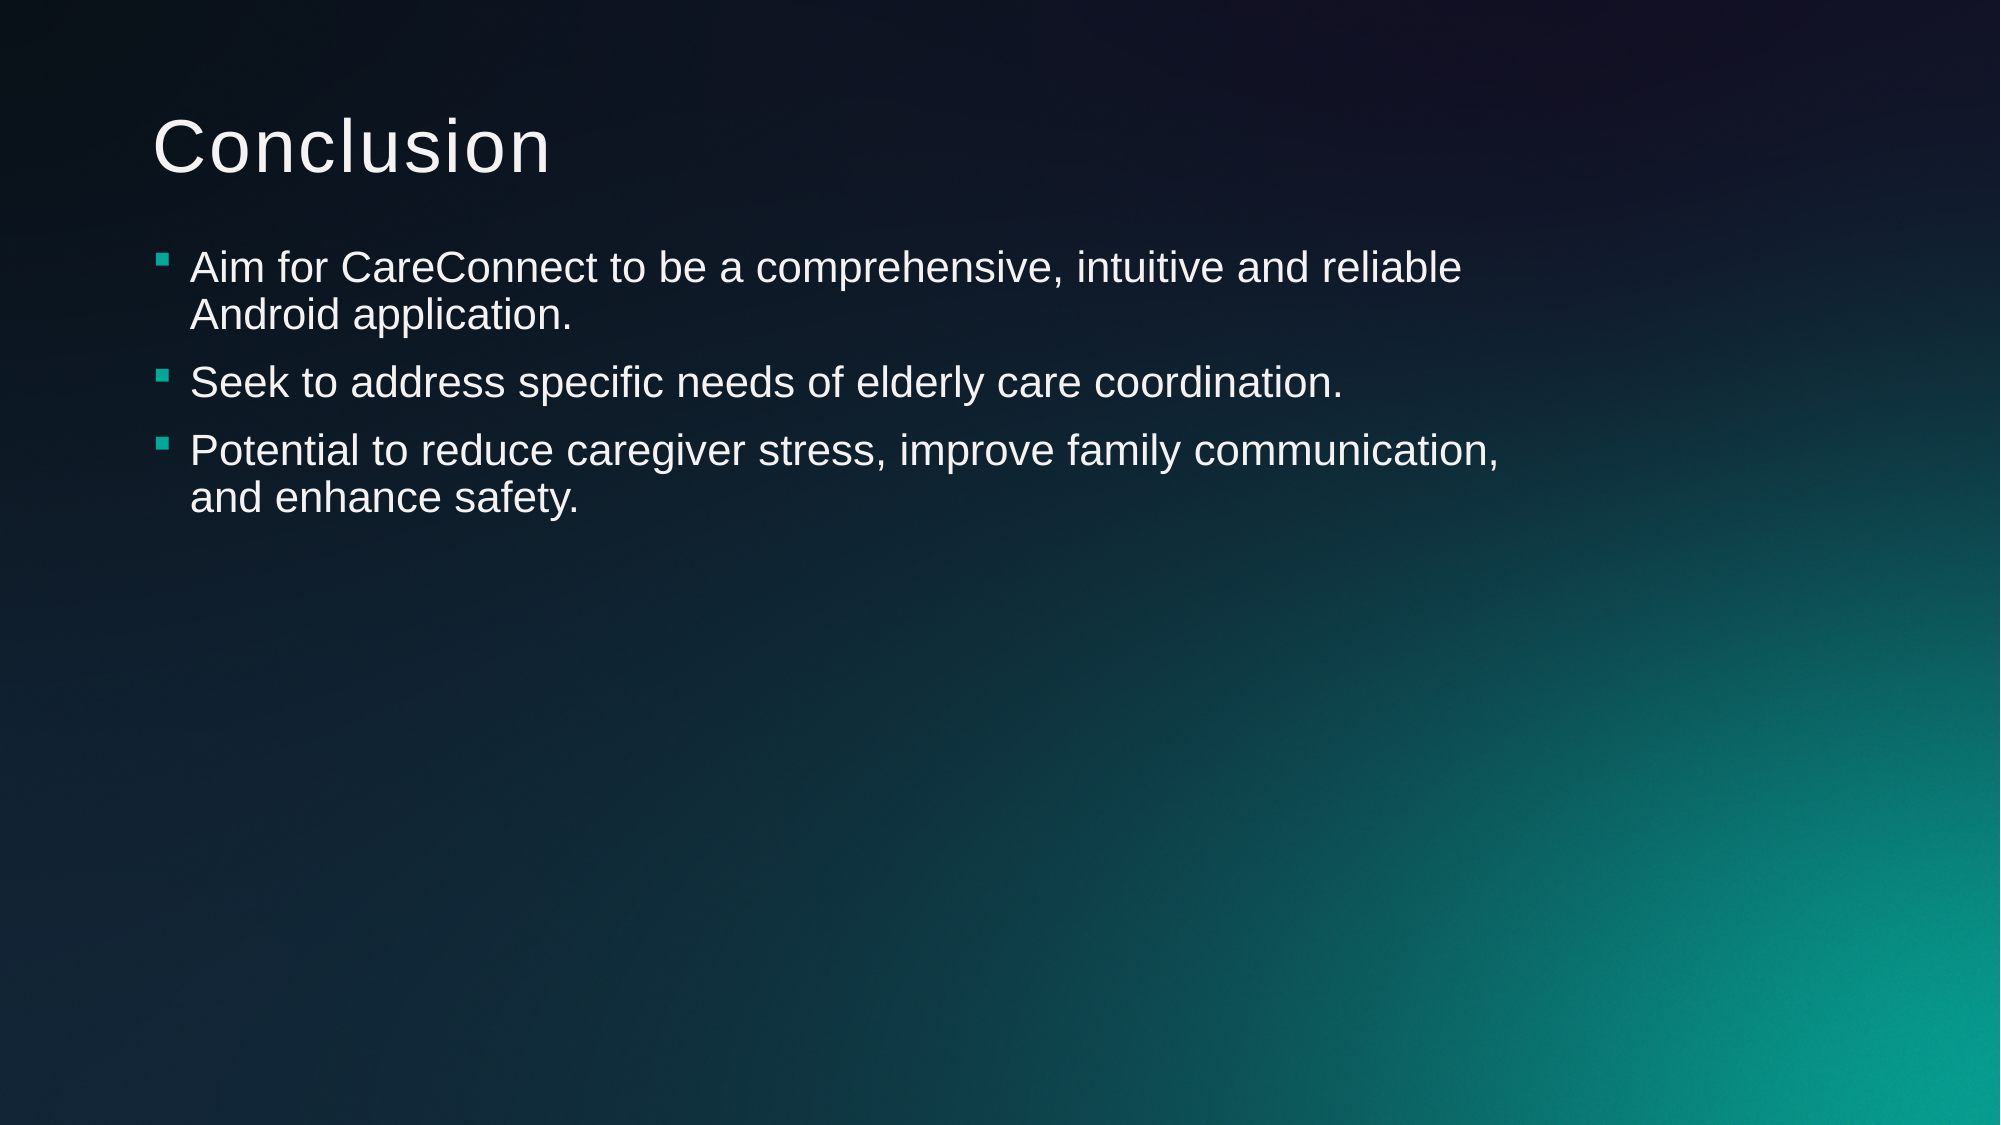

Conclusion
Aim for CareConnect to be a comprehensive, intuitive and reliable Android application.
Seek to address specific needs of elderly care coordination.
Potential to reduce caregiver stress, improve family communication, and enhance safety.